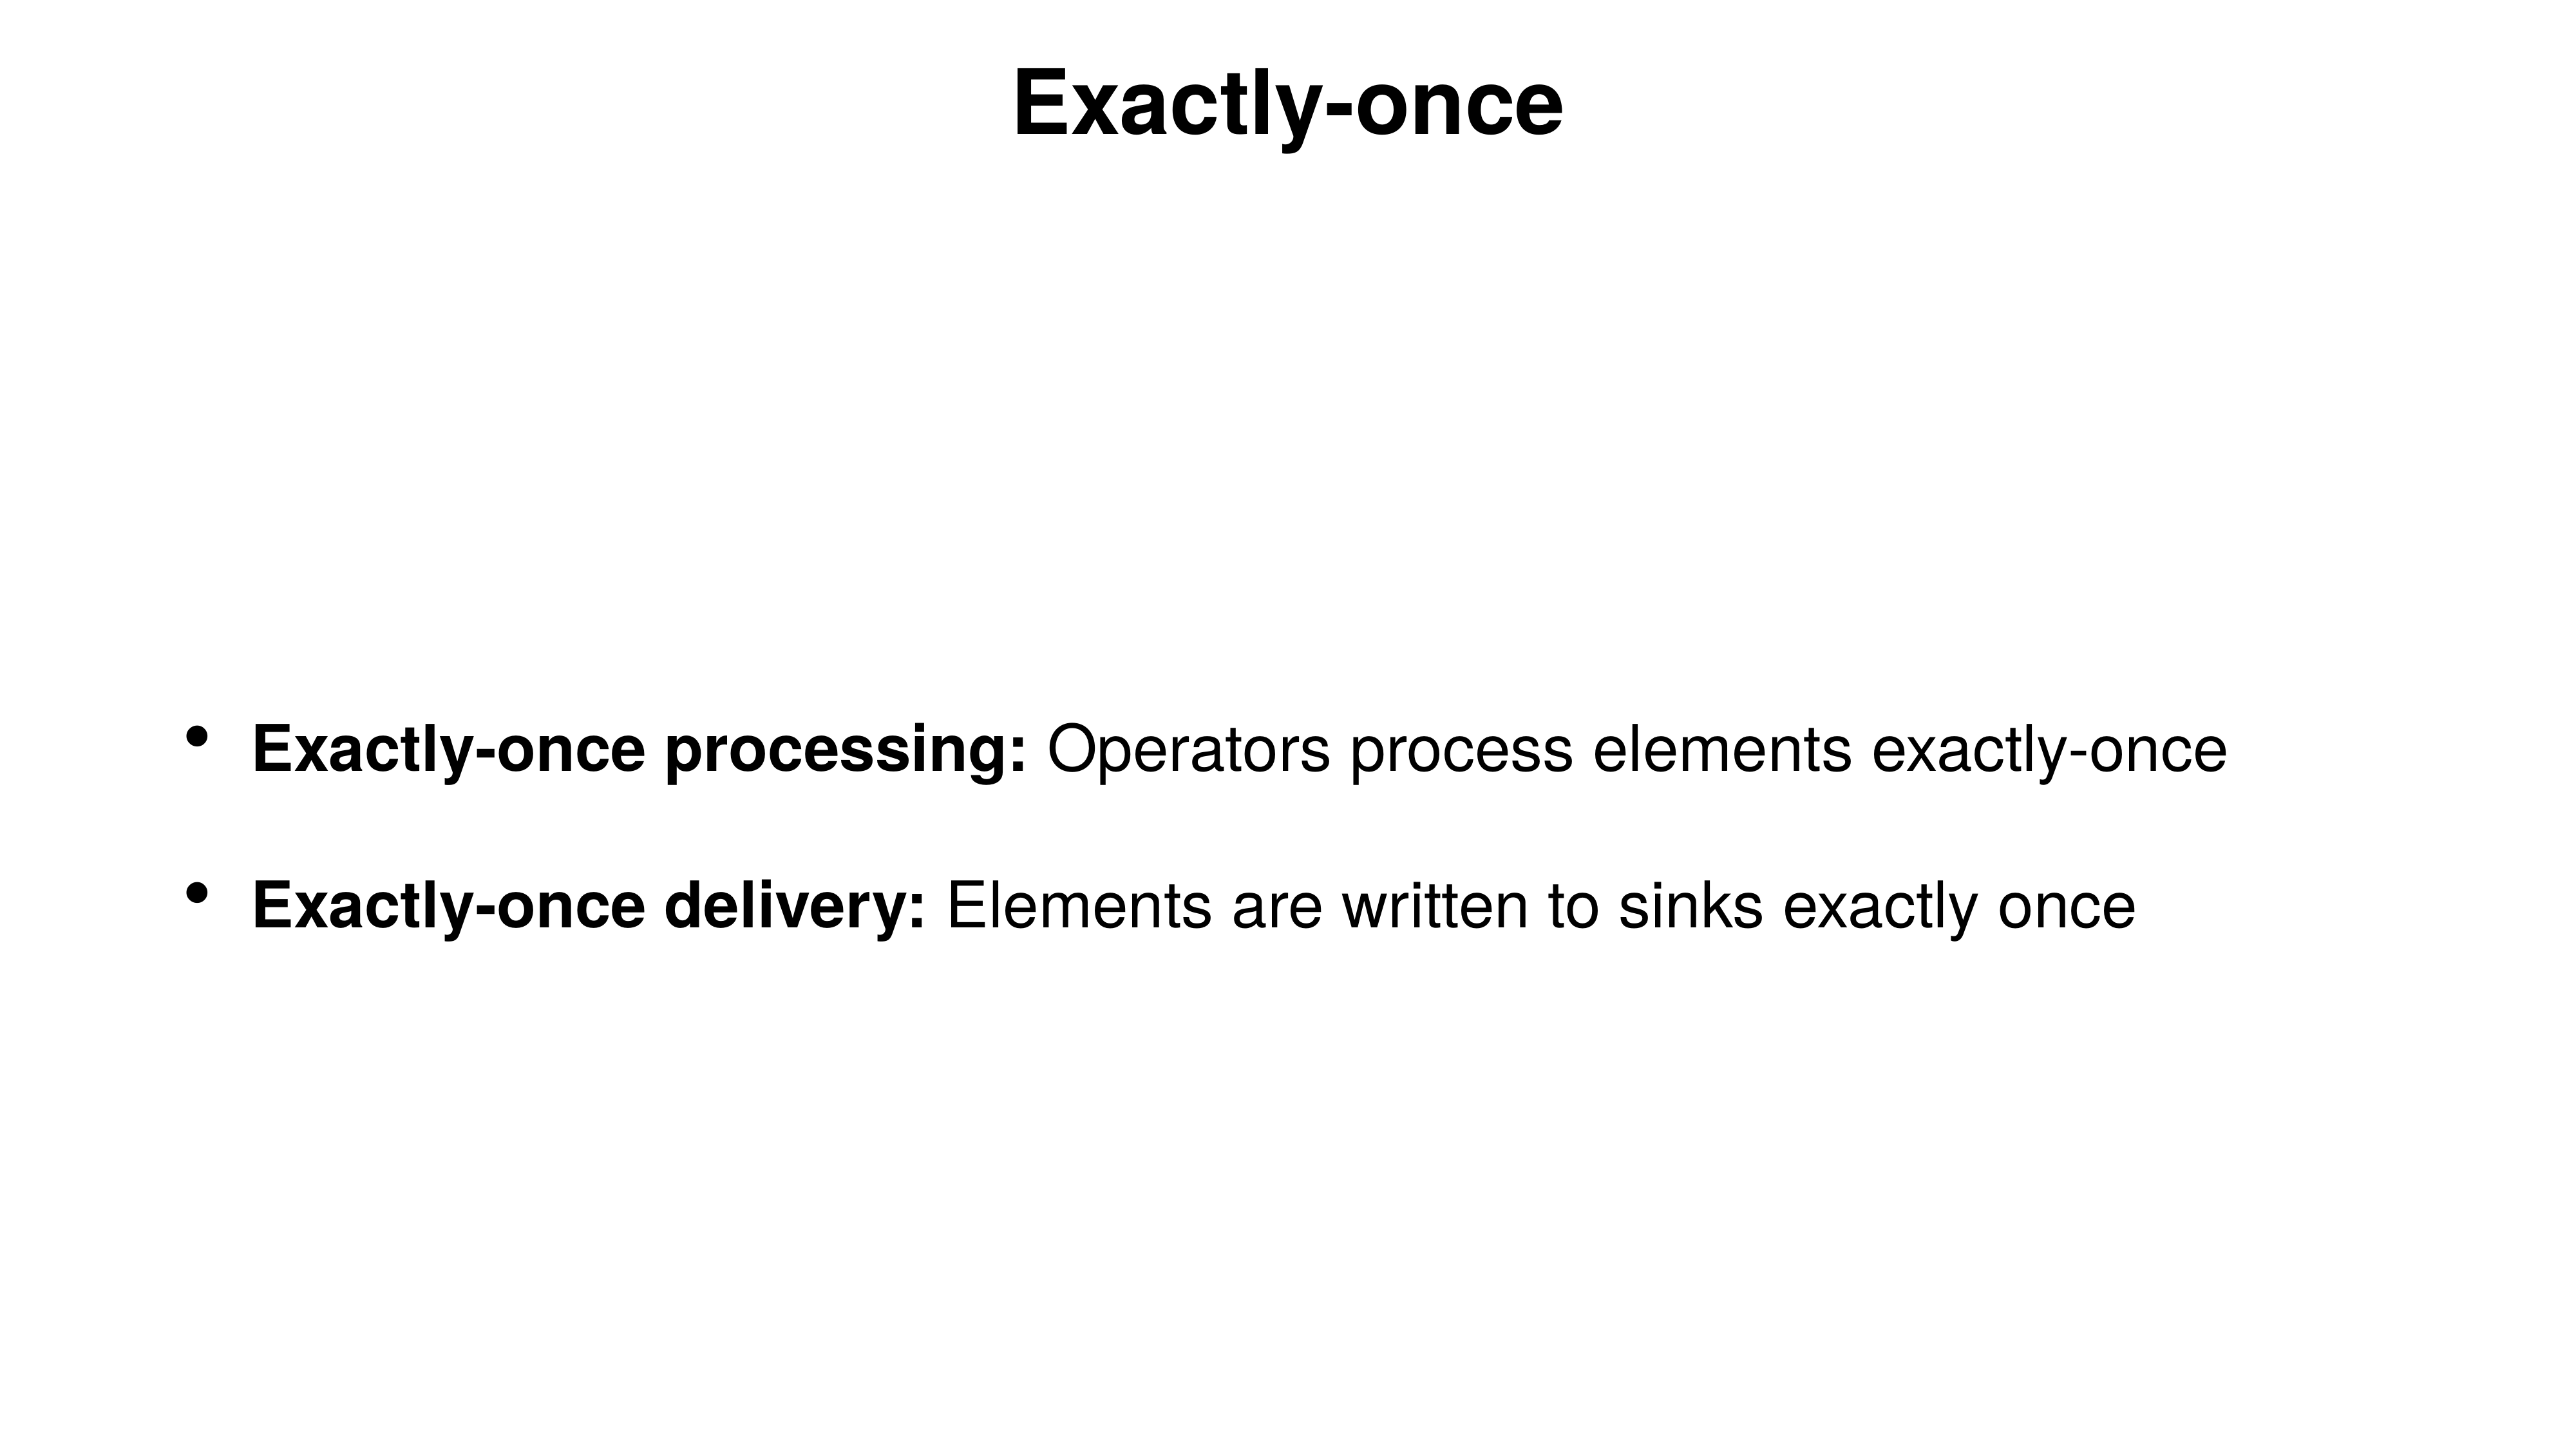

# Exactly-once
Exactly-once processing: Operators process elements exactly-once
Exactly-once delivery: Elements are written to sinks exactly once
43